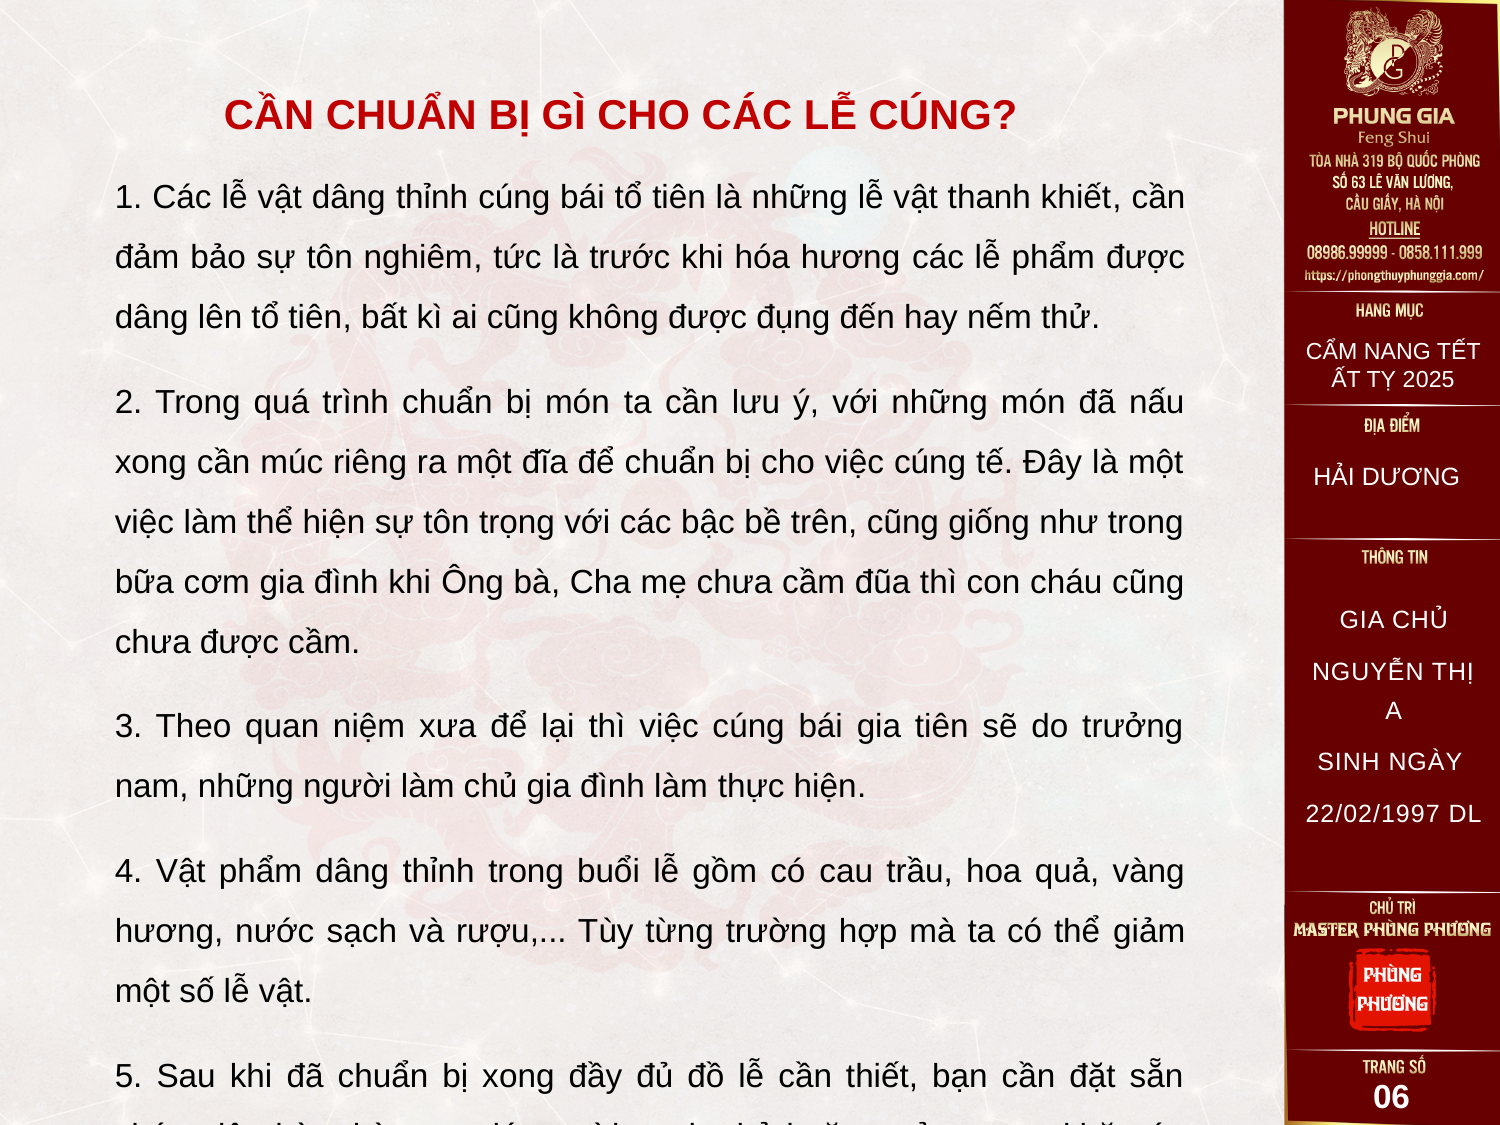

CẦN CHUẨN BỊ GÌ CHO CÁC LỄ CÚNG?
1. Các lễ vật dâng thỉnh cúng bái tổ tiên là những lễ vật thanh khiết, cần đảm bảo sự tôn nghiêm, tức là trước khi hóa hương các lễ phẩm được dâng lên tổ tiên, bất kì ai cũng không được đụng đến hay nếm thử.
2. Trong quá trình chuẩn bị món ta cần lưu ý, với những món đã nấu xong cần múc riêng ra một đĩa để chuẩn bị cho việc cúng tế. Đây là một việc làm thể hiện sự tôn trọng với các bậc bề trên, cũng giống như trong bữa cơm gia đình khi Ông bà, Cha mẹ chưa cầm đũa thì con cháu cũng chưa được cầm.
3. Theo quan niệm xưa để lại thì việc cúng bái gia tiên sẽ do trưởng nam, những người làm chủ gia đình làm thực hiện.
4. Vật phẩm dâng thỉnh trong buổi lễ gồm có cau trầu, hoa quả, vàng hương, nước sạch và rượu,... Tùy từng trường hợp mà ta có thể giảm một số lễ vật.
5. Sau khi đã chuẩn bị xong đầy đủ đồ lễ cần thiết, bạn cần đặt sẵn chúng lên bàn thờ, sau đó người trạch chủ hoặc trưởng nam khăn áo chỉnh tề, thắp nén hương rồi cung kính đứng trước bàn thờ khấn gia tiên.
CẨM NANG TẾT ẤT TỴ 2025
HẢI DƯƠNG
GIA CHỦ
NGUYỄN THỊ A
SINH NGÀY
22/02/1997 DL
06